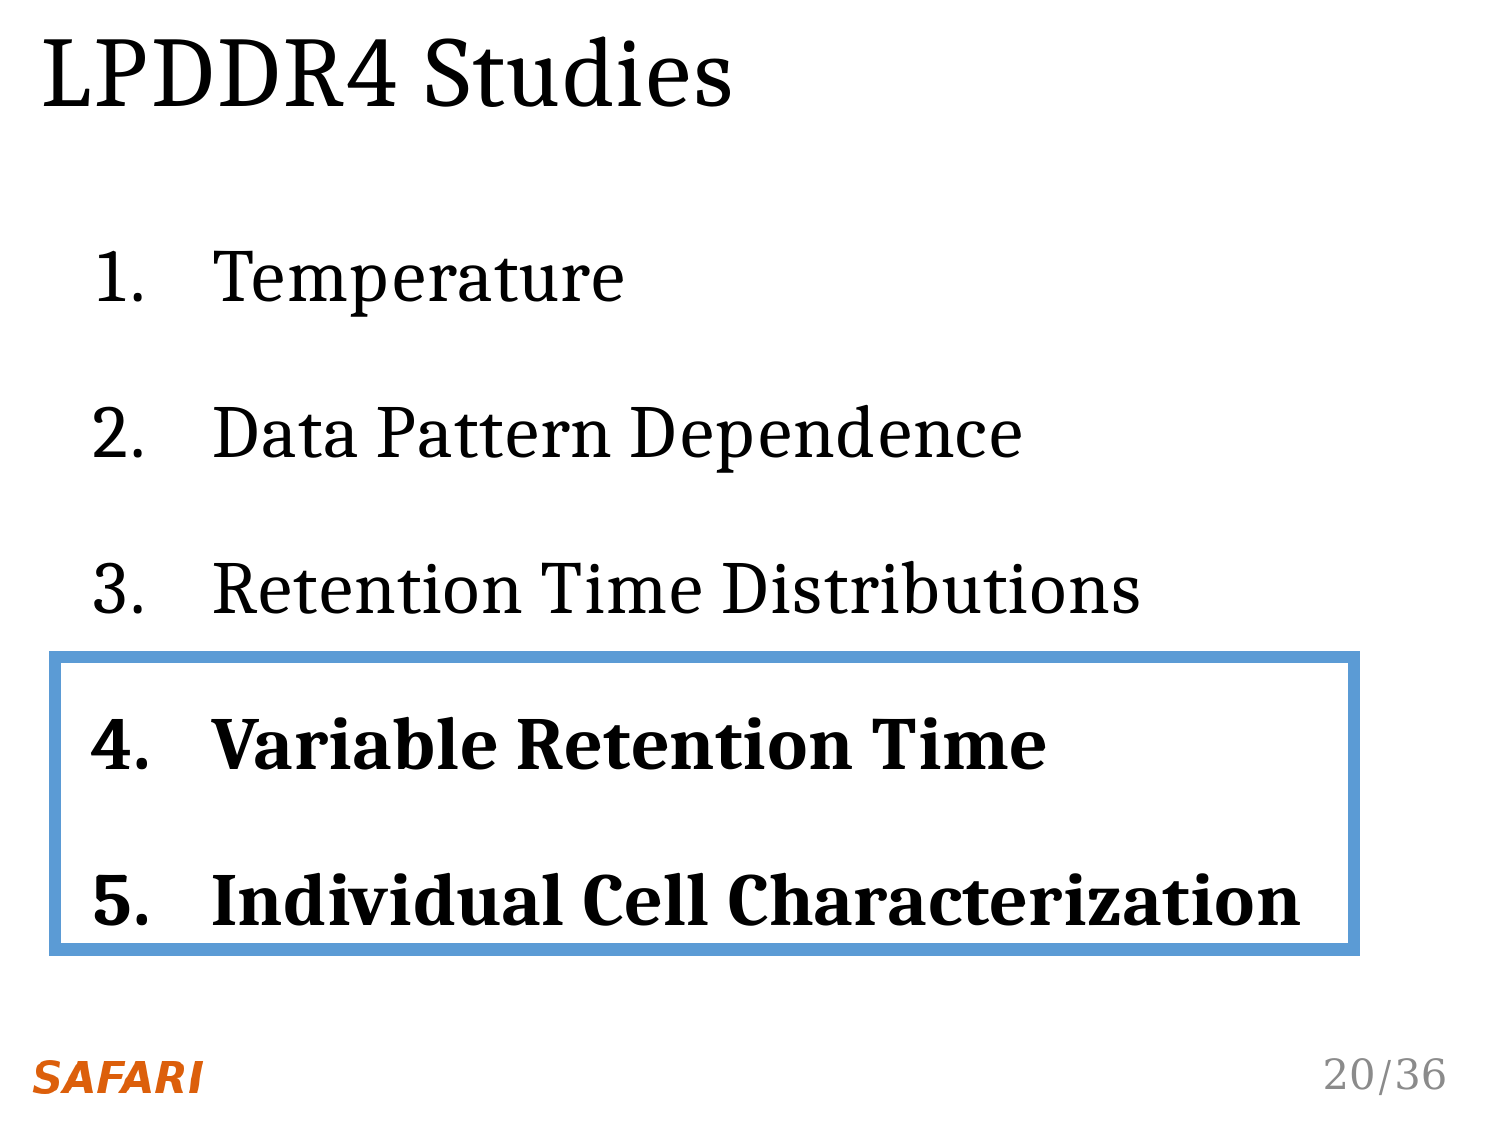

LPDDR4 Studies

Temperature
Data Pattern Dependence
Retention Time Distributions
Variable Retention Time
Individual Cell Characterization

20/36